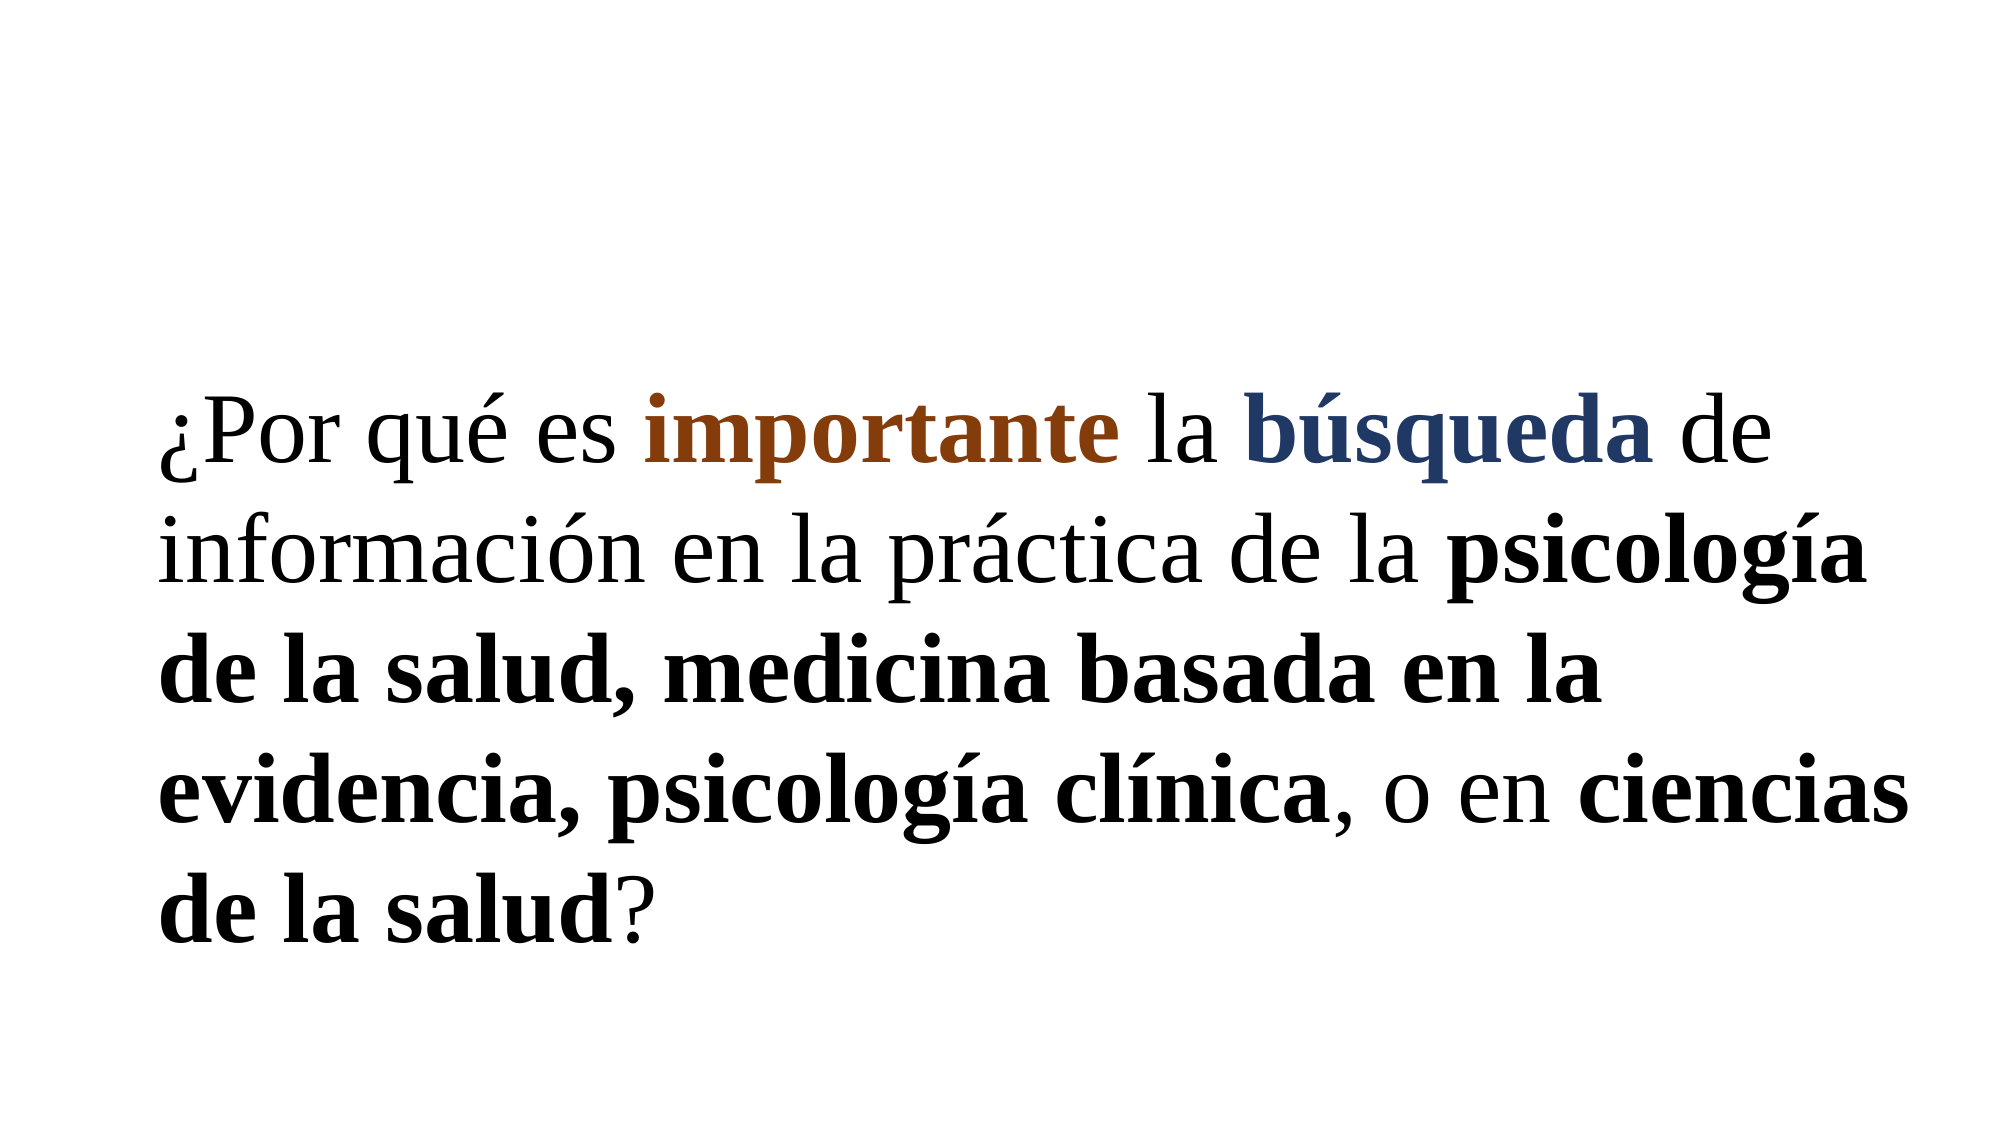

¿Por qué es importante la búsqueda de información en la práctica de la psicología de la salud, medicina basada en la evidencia, psicología clínica, o en ciencias de la salud?